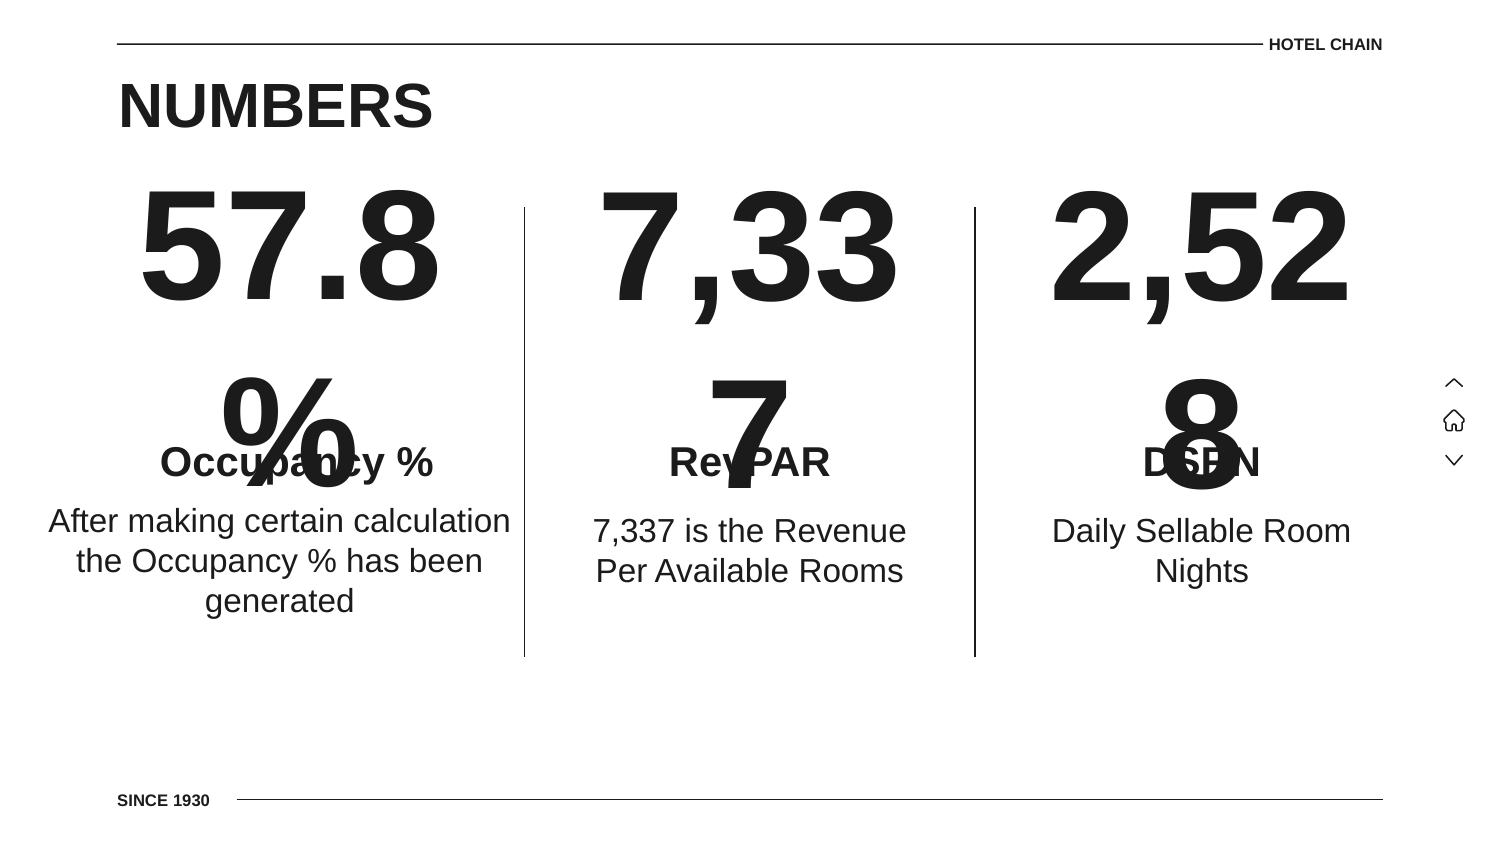

HOTEL CHAIN
NUMBERS
# 57.8%
7,337
2,528

Occupancy %
RevPAR
DSRN

After making certain calculation the Occupancy % has been generated
7,337 is the Revenue Per Available Rooms
Daily Sellable Room Nights
SINCE 1930